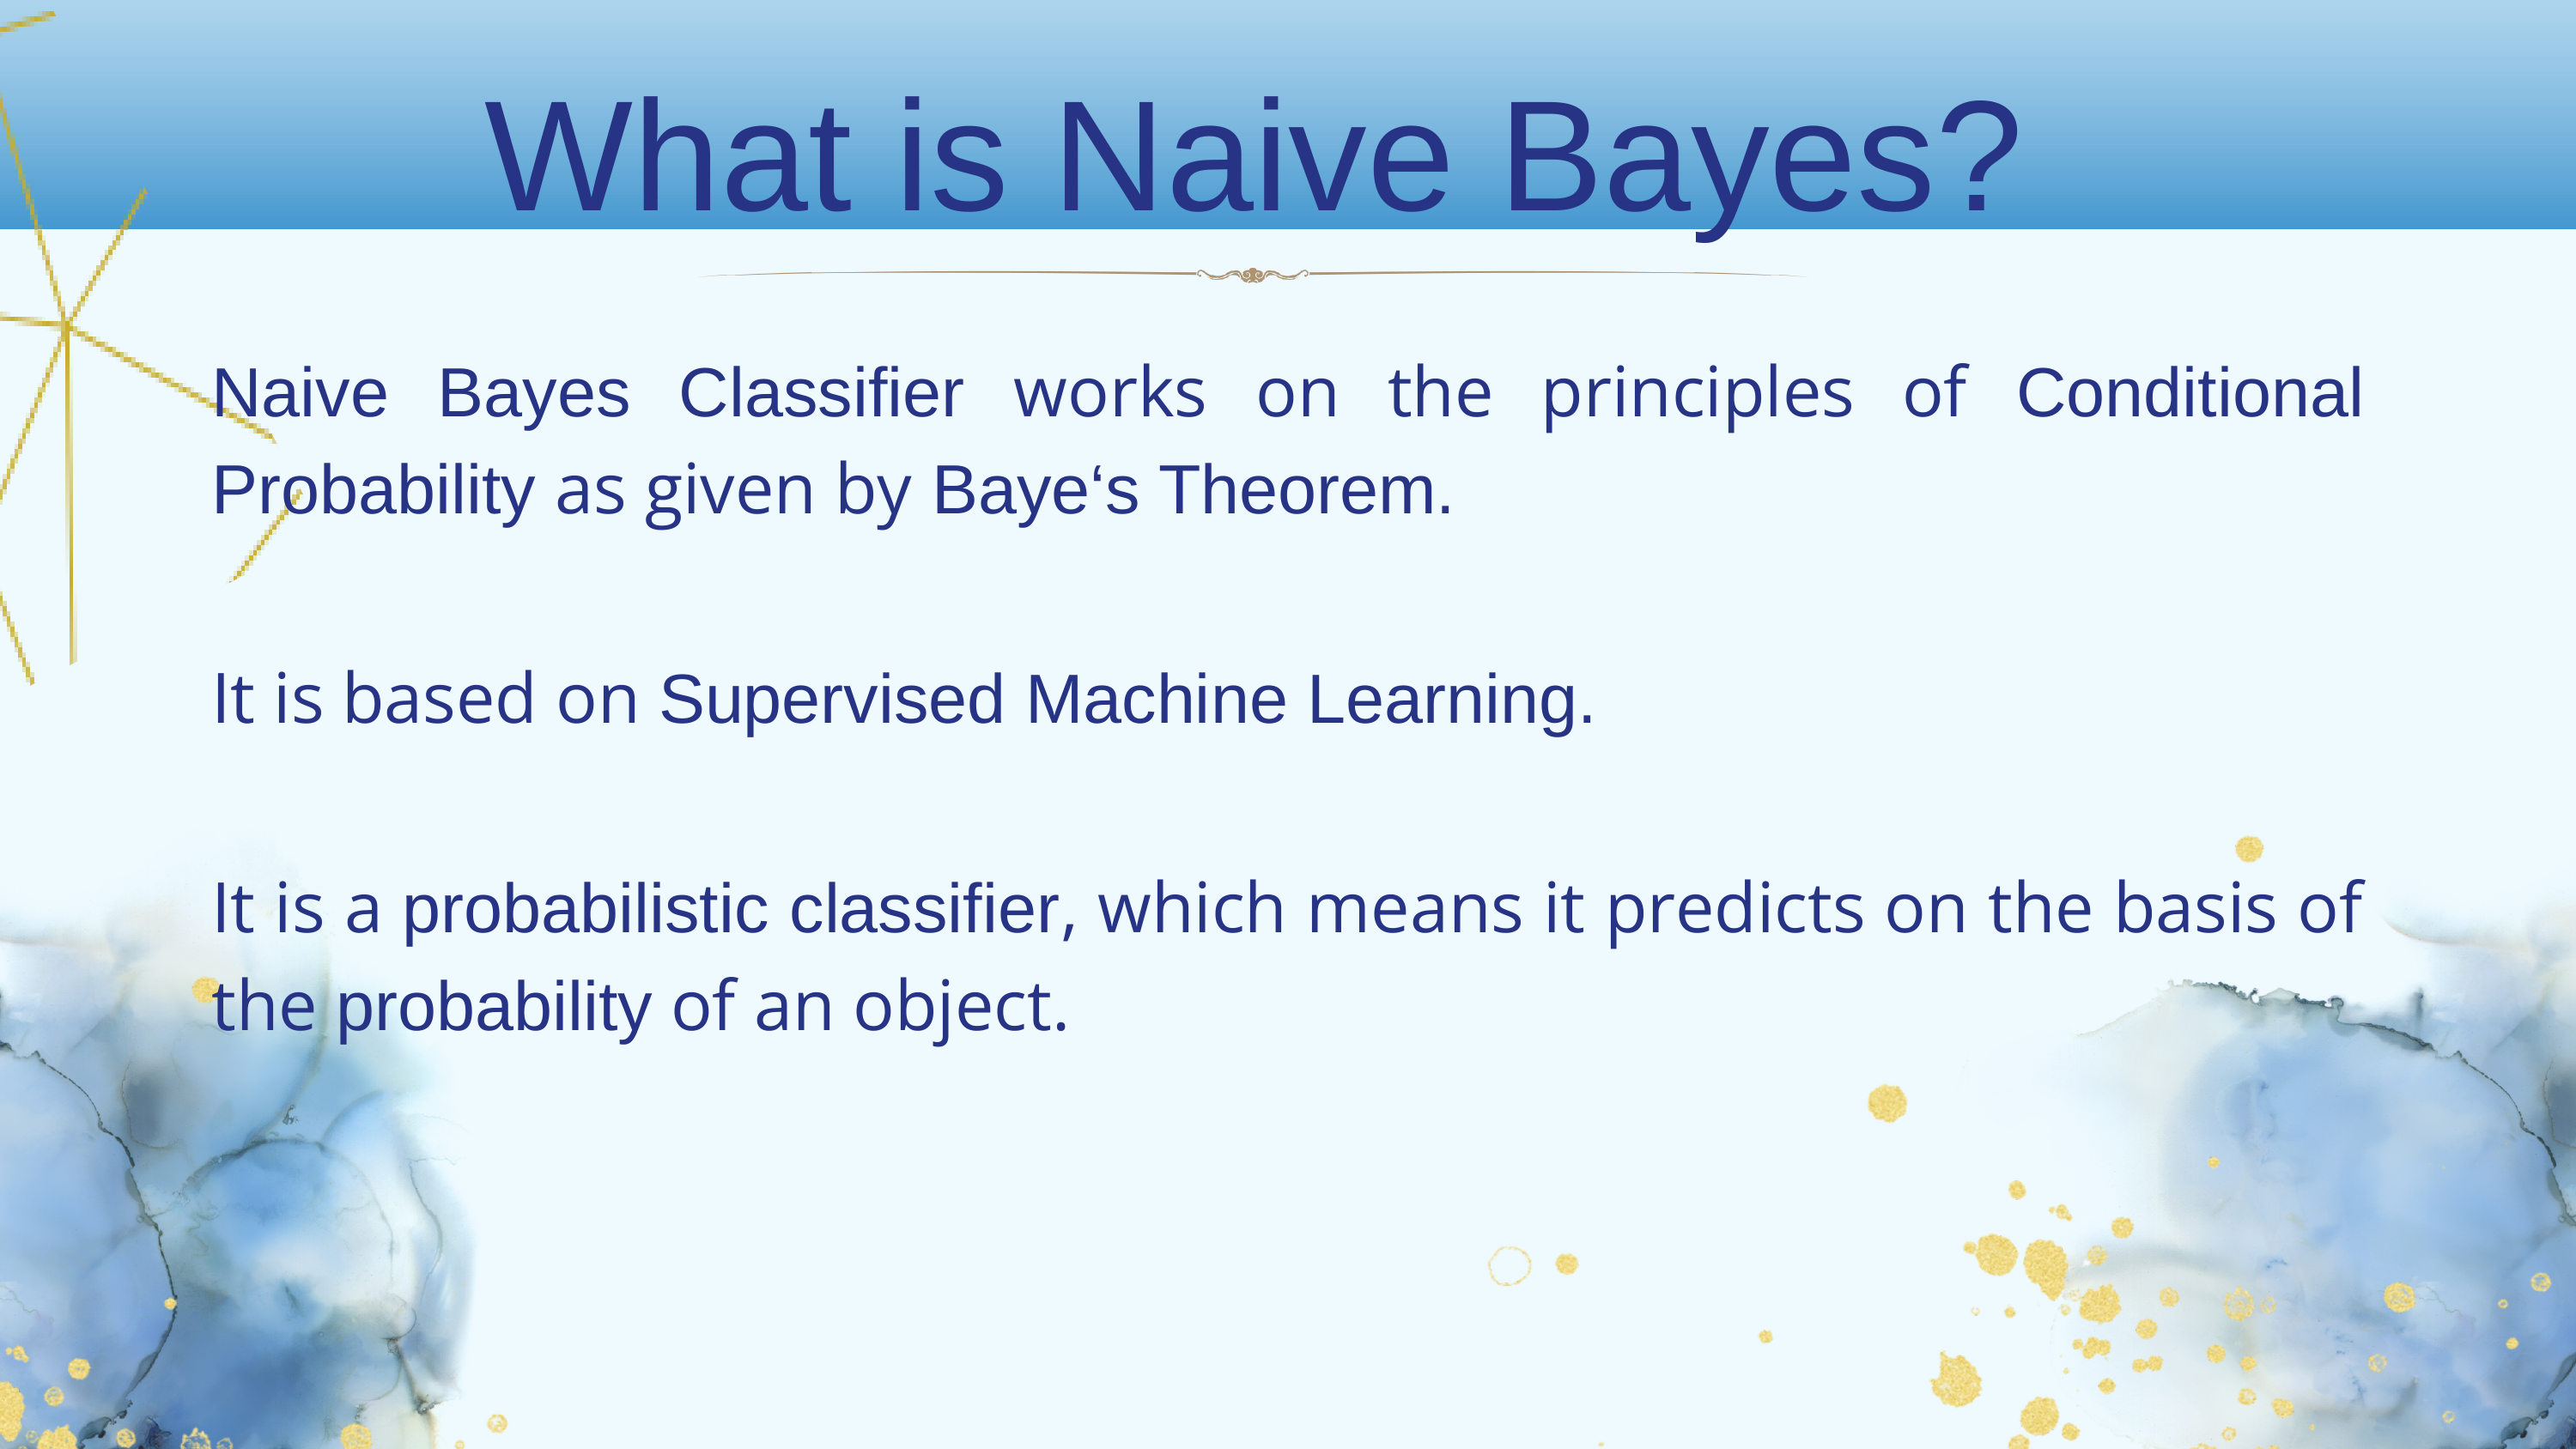

What is Naive Bayes?

Naive Bayes Classifier works on the principles of Conditional Probability as given by Baye‘s Theorem.
It is based on Supervised Machine Learning.

It is a probabilistic classifier, which means it predicts on the basis of the probability of an object.